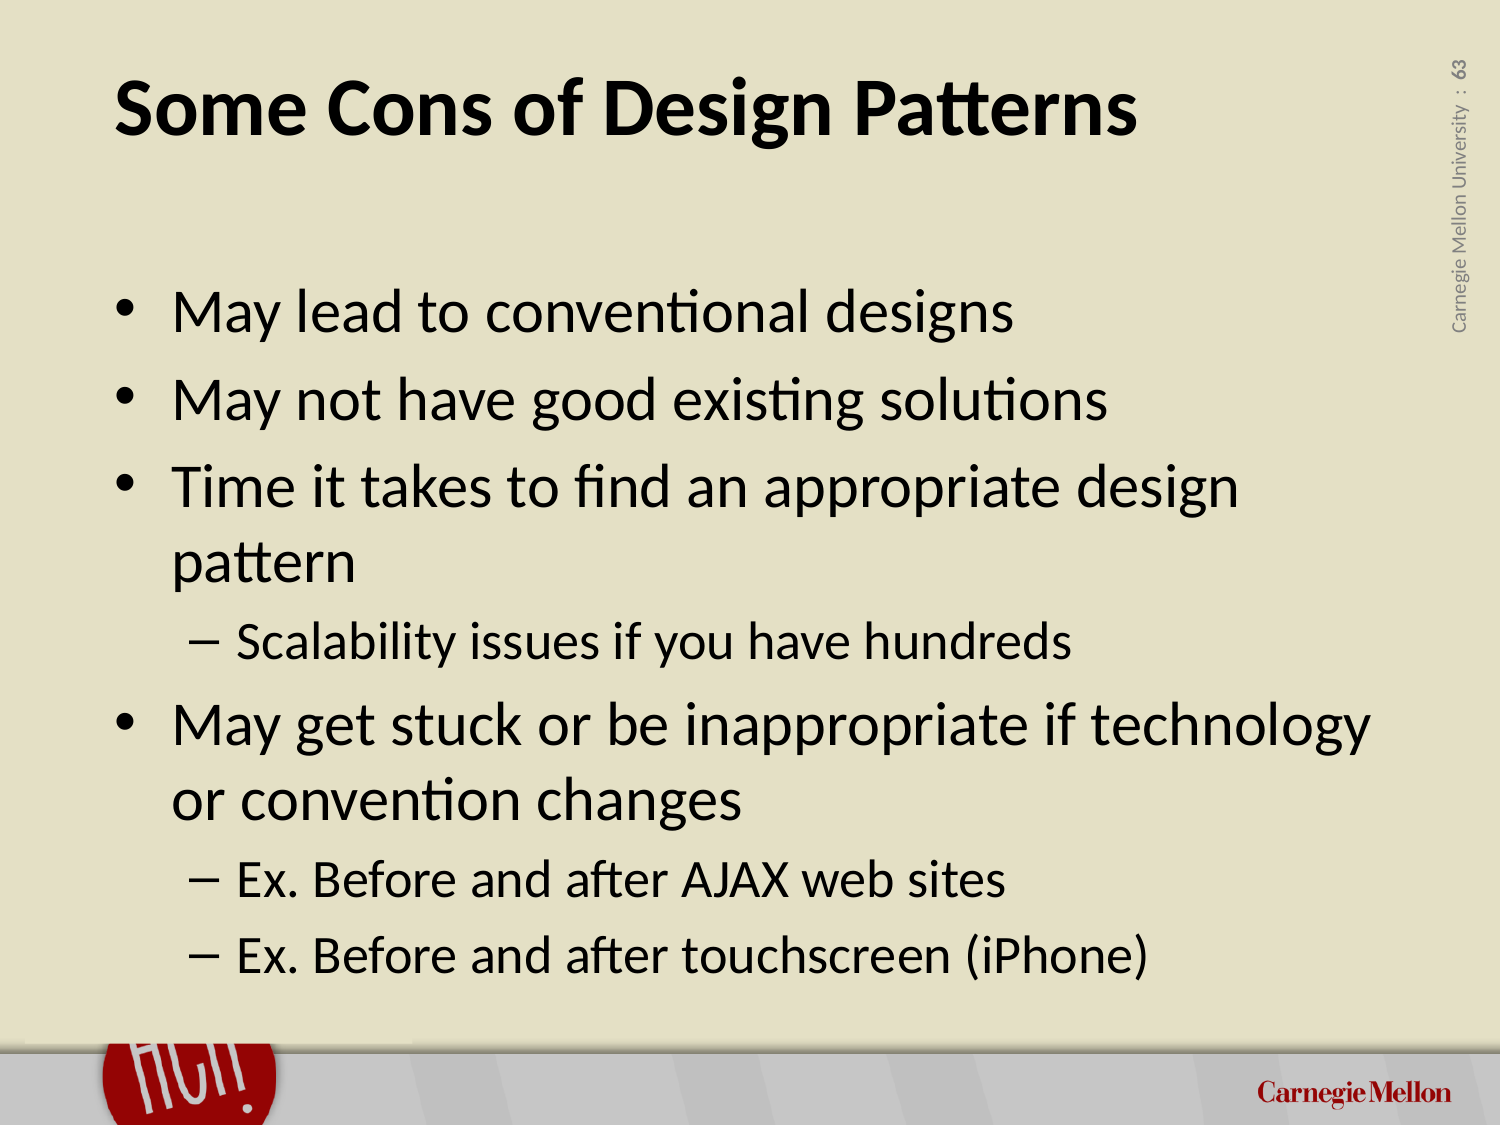

Some Cons of Design Patterns
May lead to conventional designs
May not have good existing solutions
Time it takes to find an appropriate design pattern
Scalability issues if you have hundreds
May get stuck or be inappropriate if technology or convention changes
Ex. Before and after AJAX web sites
Ex. Before and after touchscreen (iPhone)